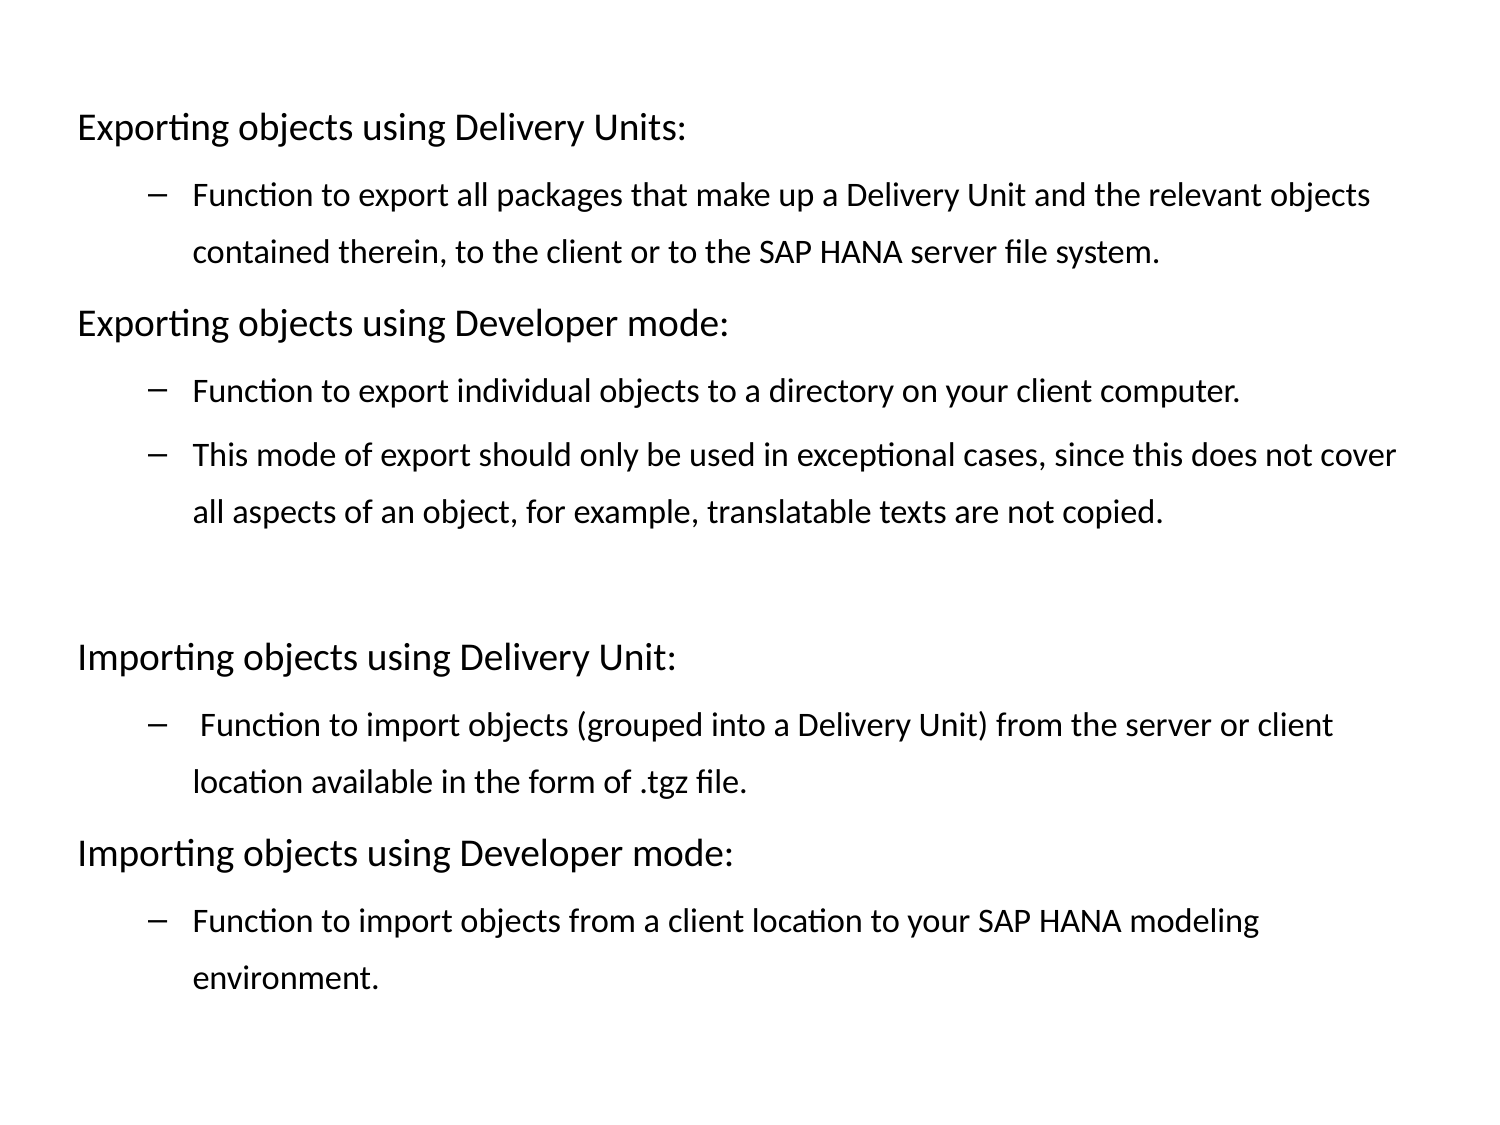

Exporting objects using Delivery Units:
Function to export all packages that make up a Delivery Unit and the relevant objects contained therein, to the client or to the SAP HANA server file system.
Exporting objects using Developer mode:
Function to export individual objects to a directory on your client computer.
This mode of export should only be used in exceptional cases, since this does not cover all aspects of an object, for example, translatable texts are not copied.

Importing objects using Delivery Unit:
 Function to import objects (grouped into a Delivery Unit) from the server or client location available in the form of .tgz file.
Importing objects using Developer mode:
Function to import objects from a client location to your SAP HANA modeling environment.